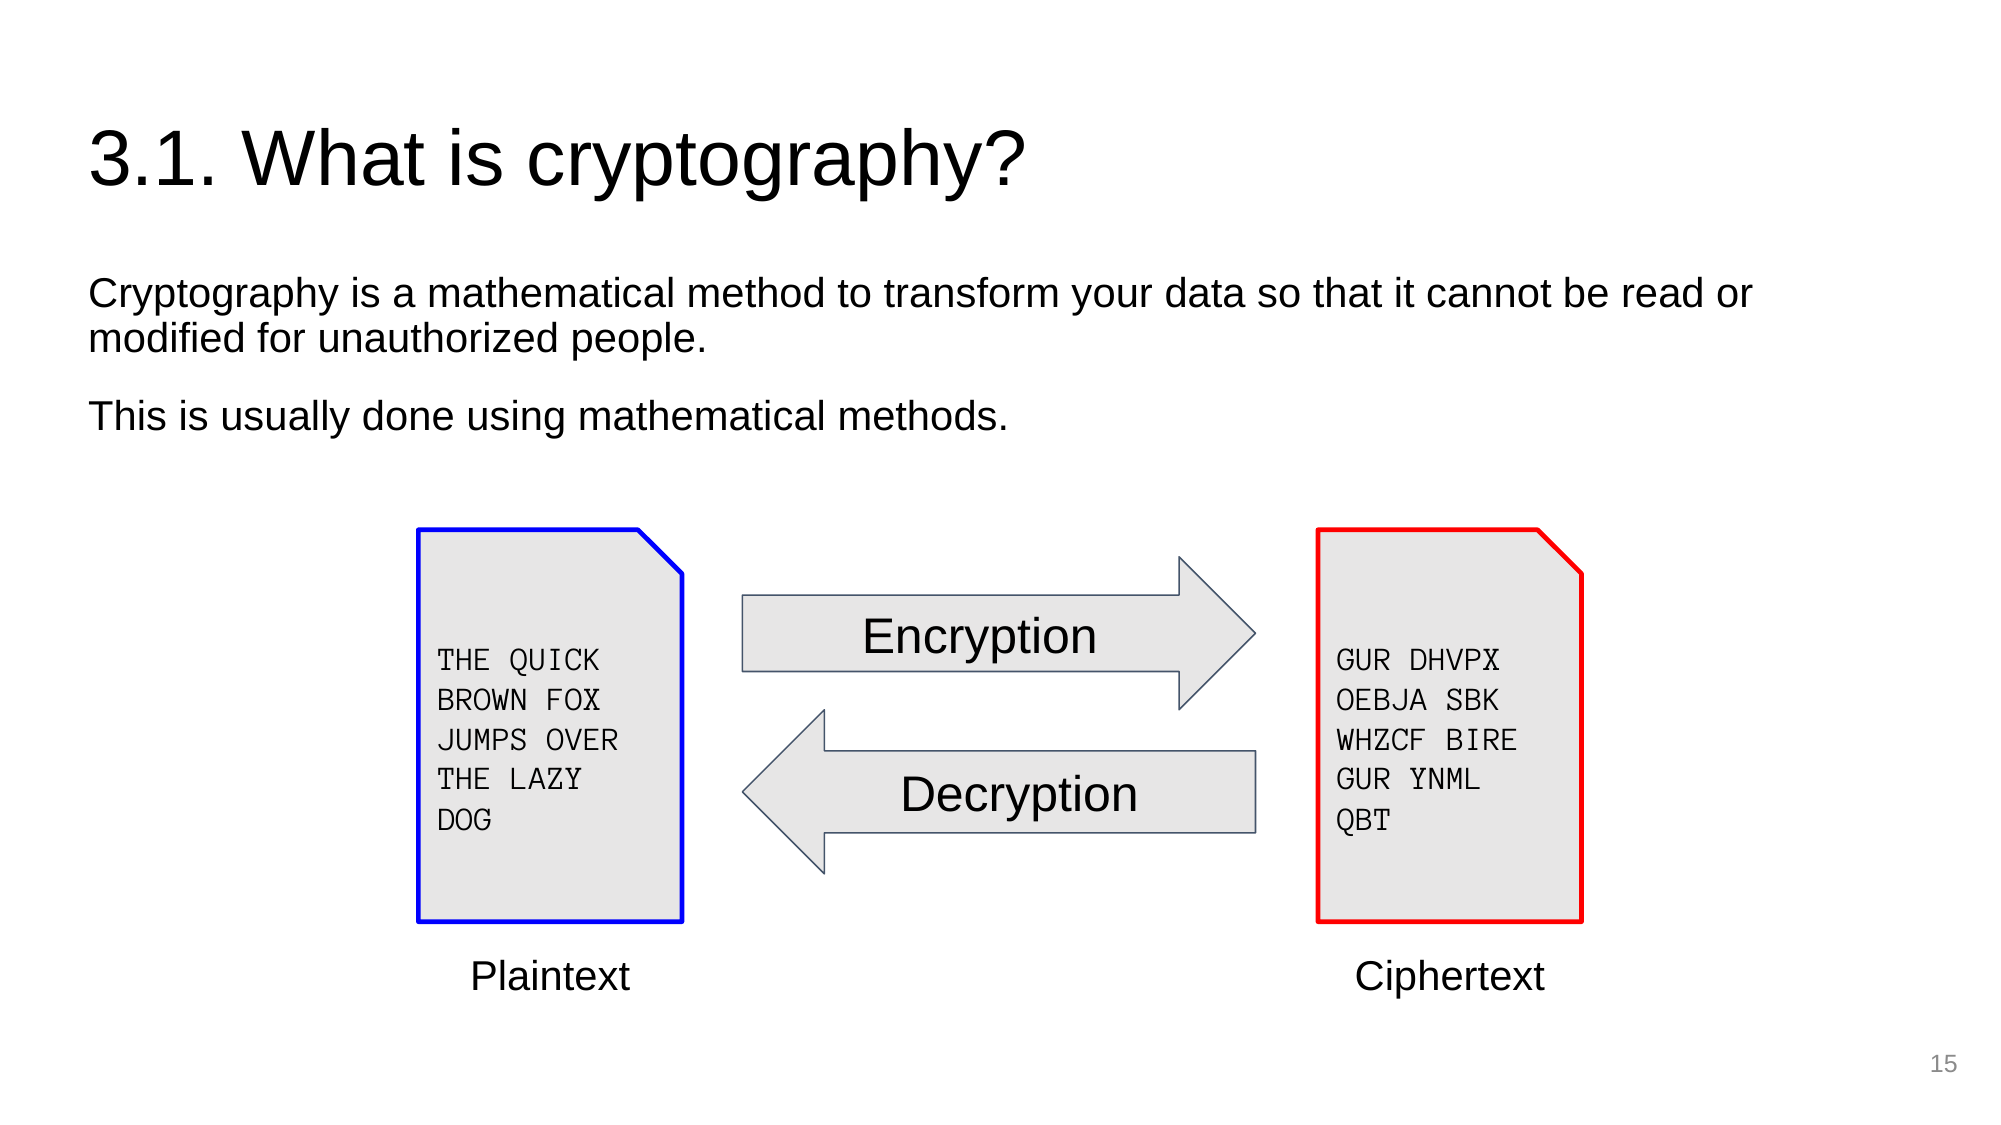

# 3.1. What is cryptography?
Cryptography is a mathematical method to transform your data so that it cannot be read or modified for unauthorized people.
This is usually done using mathematical methods.
THE QUICK BROWN FOX JUMPS OVER THE LAZY DOG
GUR DHVPX OEBJA SBK WHZCF BIRE GUR YNML QBT
Encryption
Decryption
Plaintext
Ciphertext
15